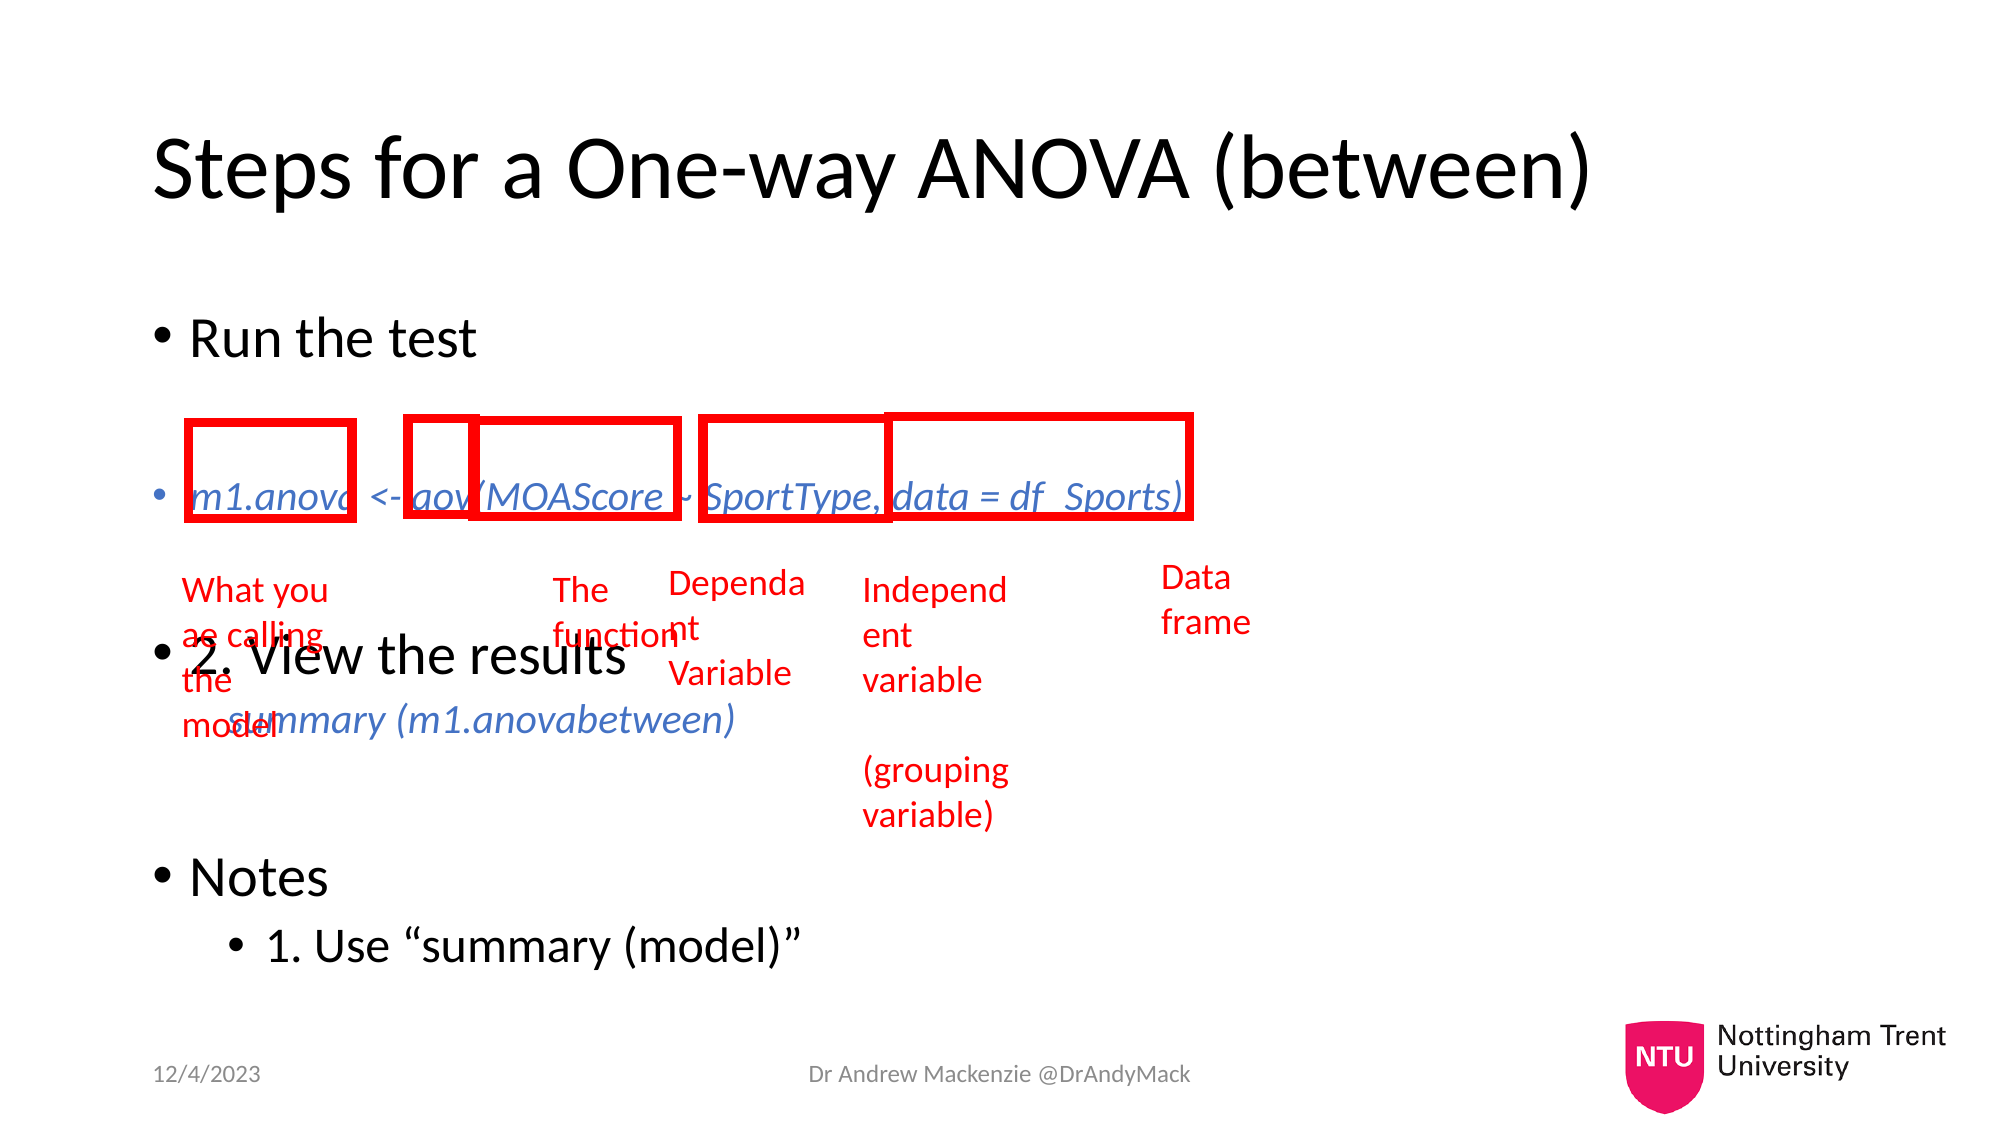

# Steps for a One-way ANOVA (between)
Run the test

m1.anova <- aov(MOAScore ~ SportType, data = df_Sports)

2. View the results
summary (m1.anovabetween)

Notes
1. Use “summary (model)”

Data frame

Dependant Variable
The function
Independent variable

(grouping variable)

What you ae calling the model
12/4/2023
Dr Andrew Mackenzie @DrAndyMack